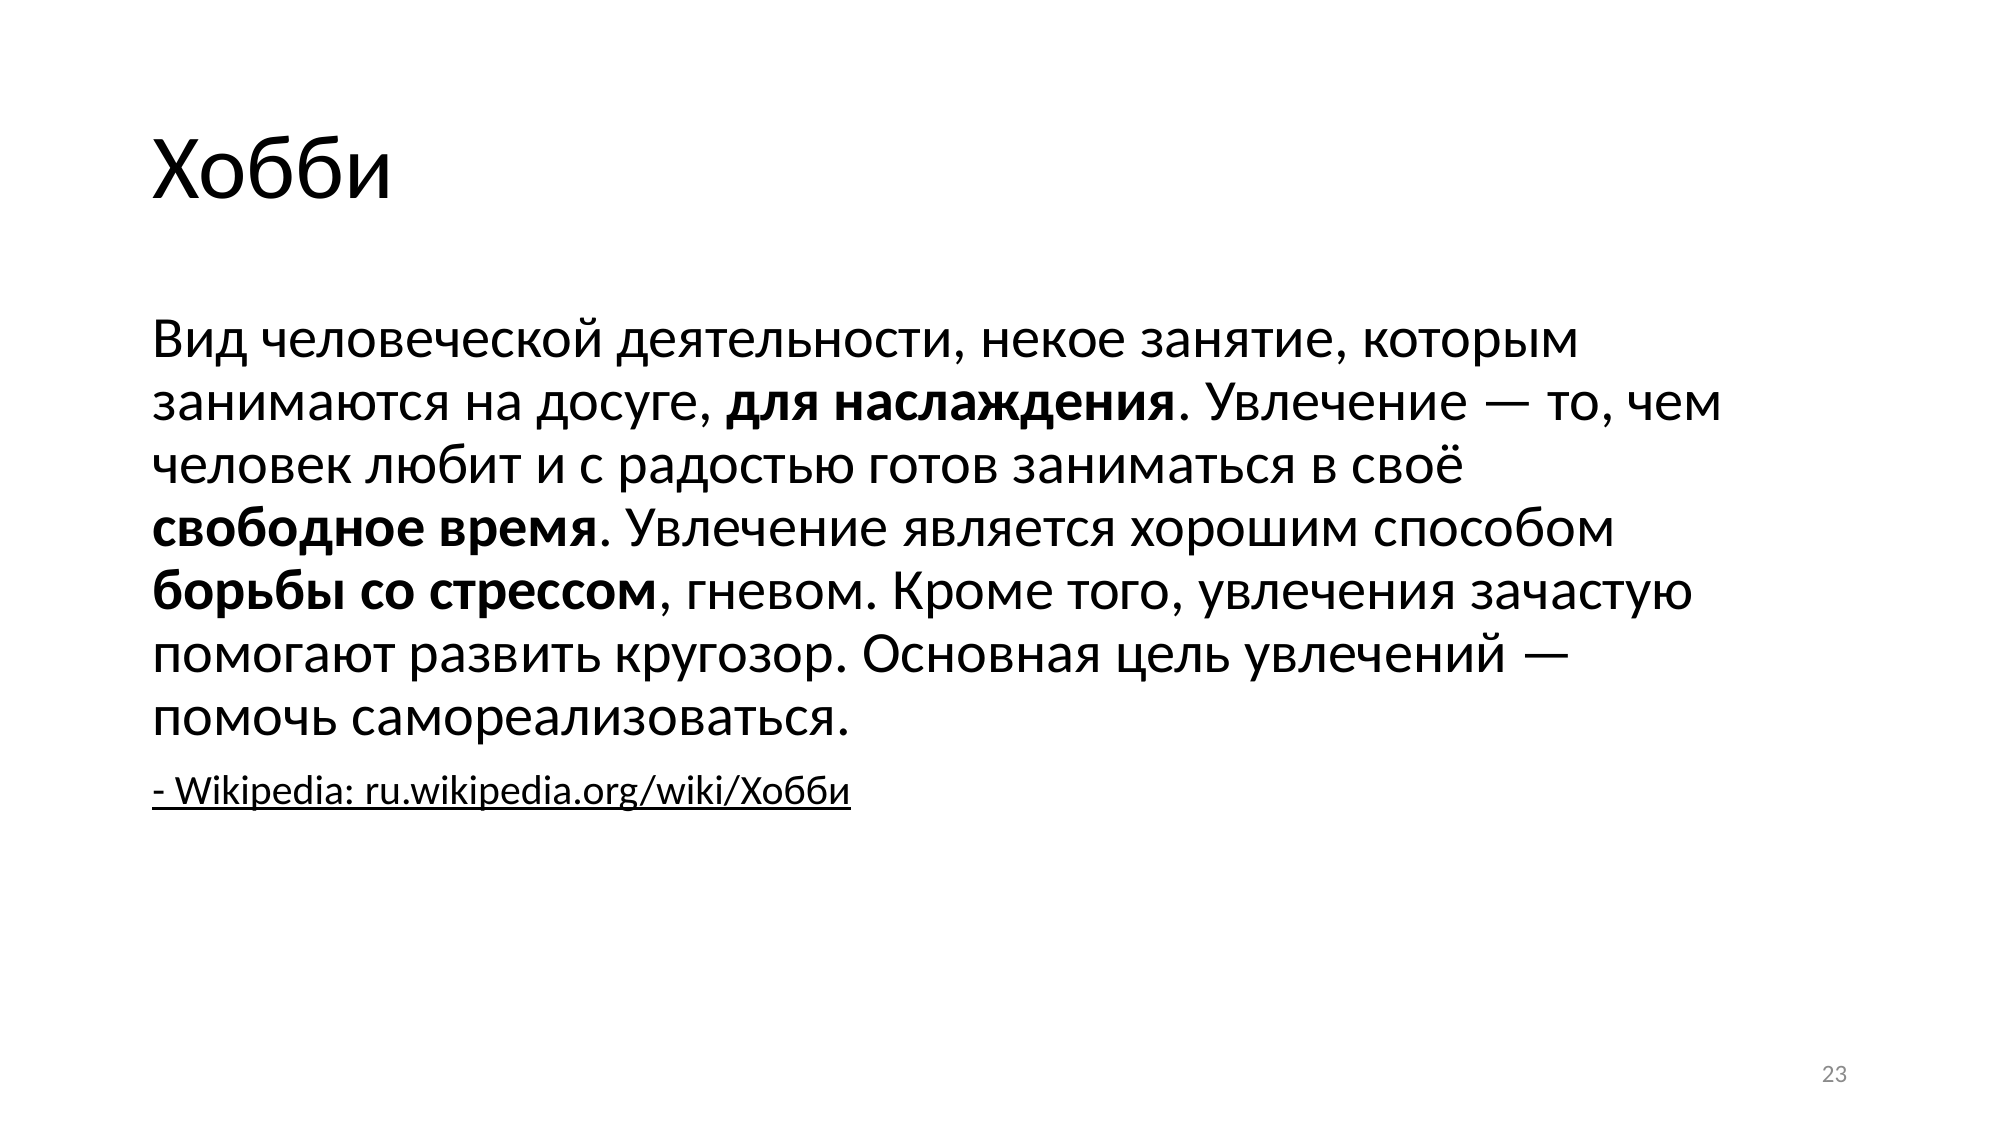

# Хобби
Вид человеческой деятельности, некое занятие, которым занимаются на досуге, для наслаждения. Увлечение — то, чем человек любит и с радостью готов заниматься в своё свободное время. Увлечение является хорошим способом борьбы со стрессом, гневом. Кроме того, увлечения зачастую помогают развить кругозор. Основная цель увлечений — помочь самореализоваться.
- Wikipedia: ru.wikipedia.org/wiki/Хобби
23